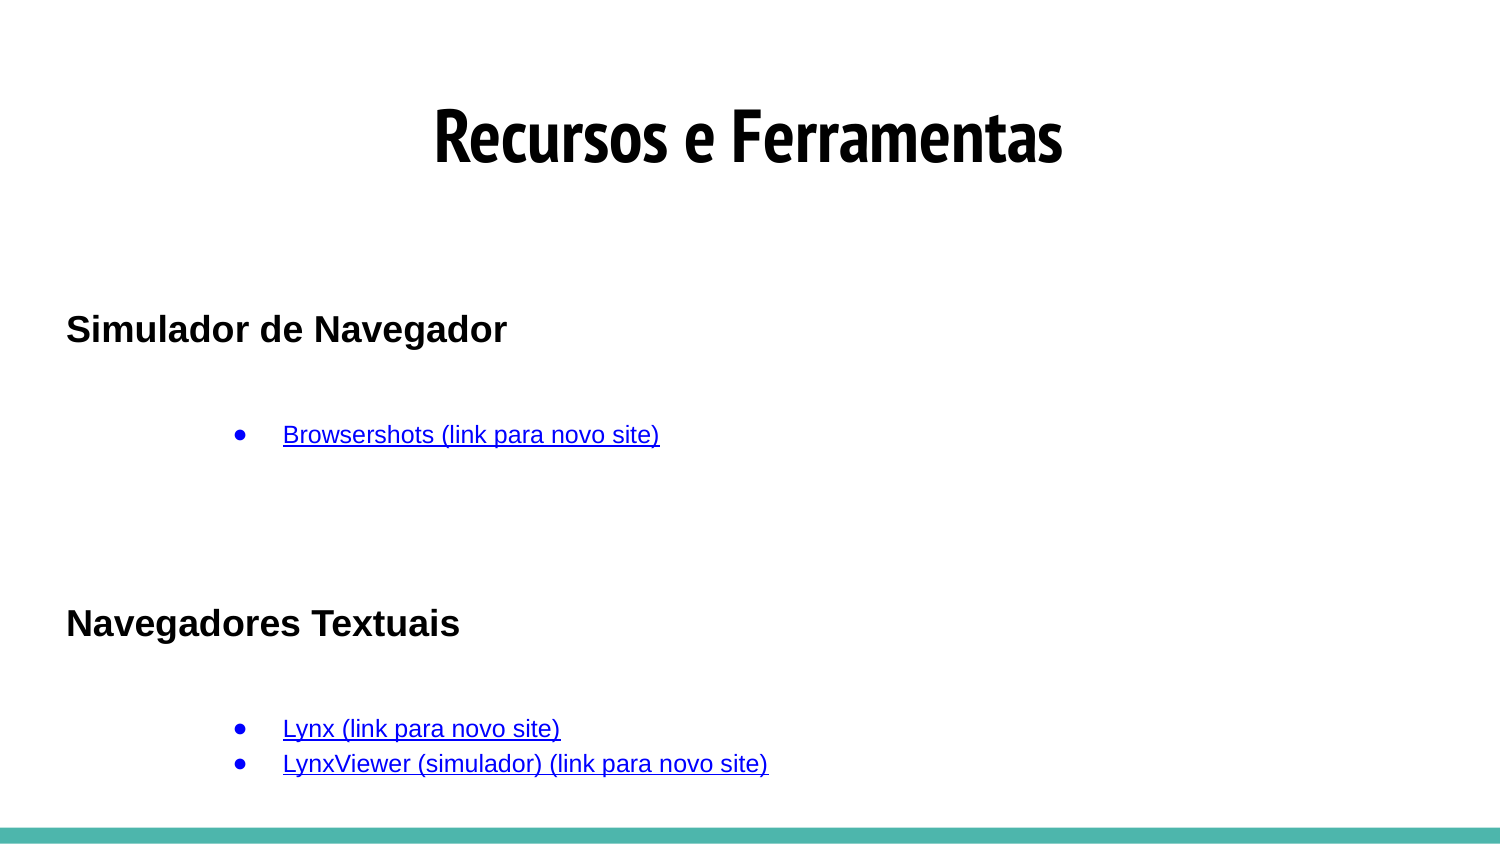

# Recursos e Ferramentas
Simulador de Navegador
Browsershots (link para novo site)
Navegadores Textuais
Lynx (link para novo site)
LynxViewer (simulador) (link para novo site)